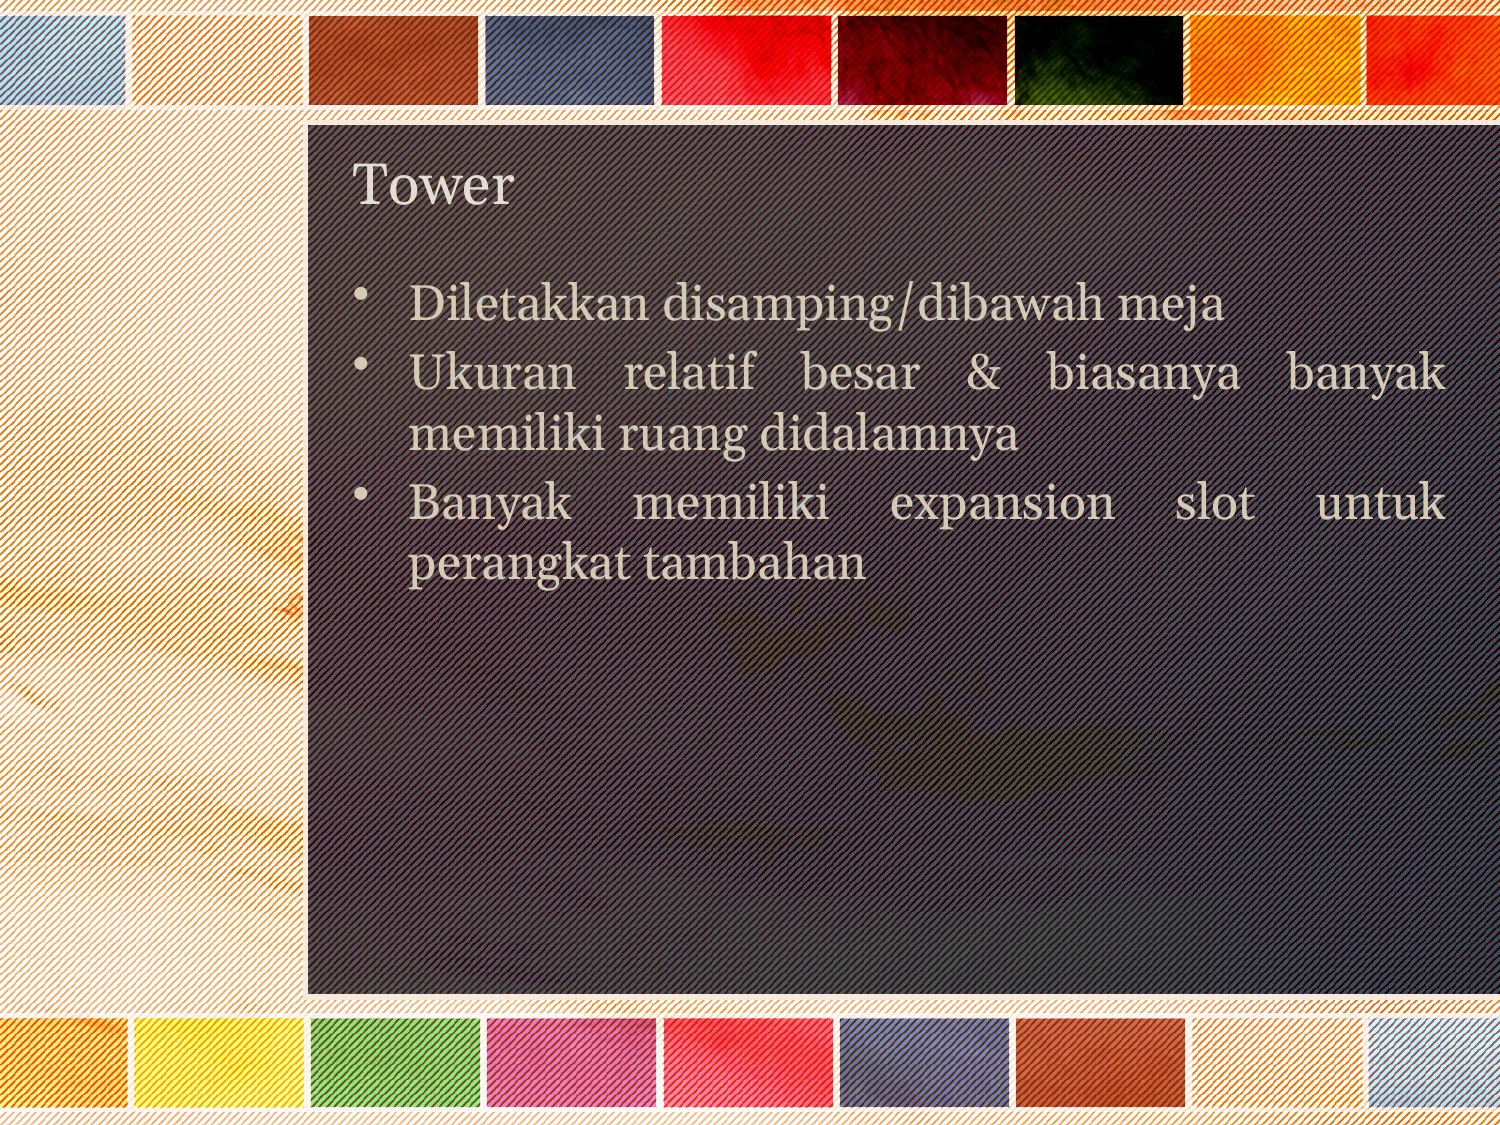

# Tower
Diletakkan disamping/dibawah meja
Ukuran relatif besar & biasanya banyak memiliki ruang didalamnya
Banyak memiliki expansion slot untuk perangkat tambahan